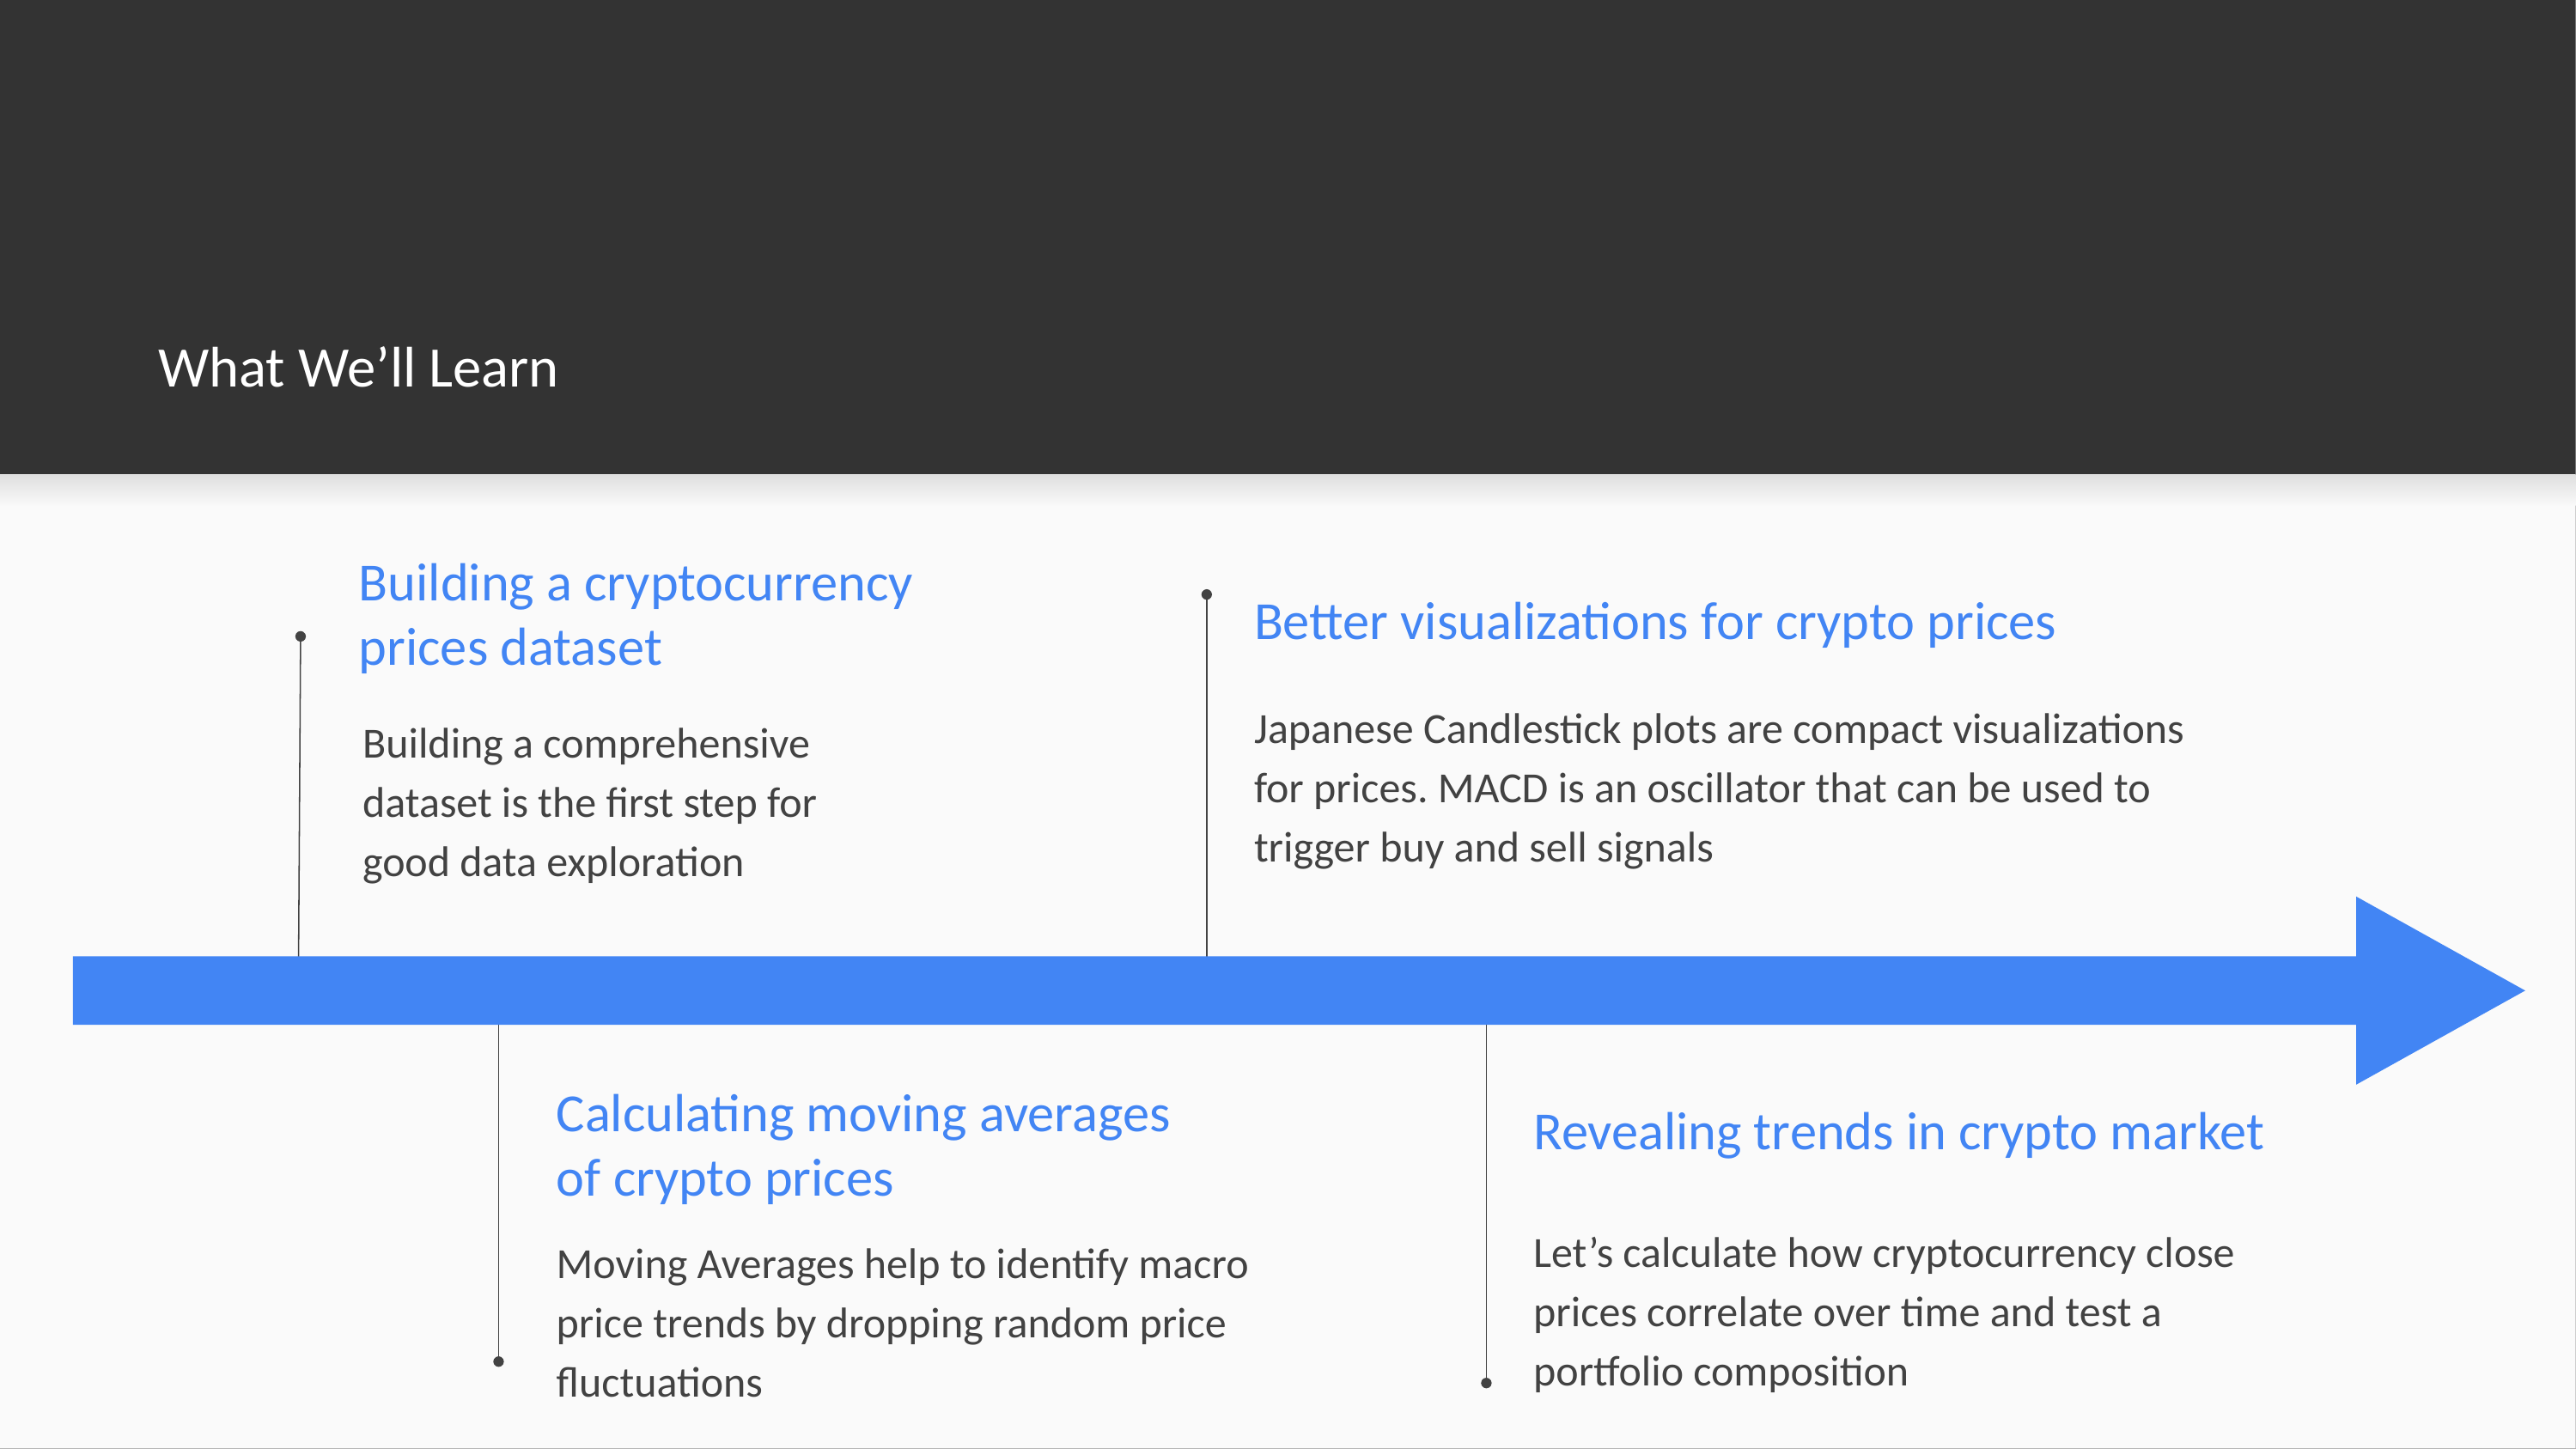

What We’ll Learn
# Building a cryptocurrency prices dataset
Better visualizations for crypto prices
Japanese Candlestick plots are compact visualizations for prices. MACD is an oscillator that can be used to trigger buy and sell signals
Building a comprehensive dataset is the first step for good data exploration

Revealing trends in crypto market
Calculating moving averages of crypto prices
Let’s calculate how cryptocurrency close prices correlate over time and test a portfolio composition
Moving Averages help to identify macro price trends by dropping random price fluctuations